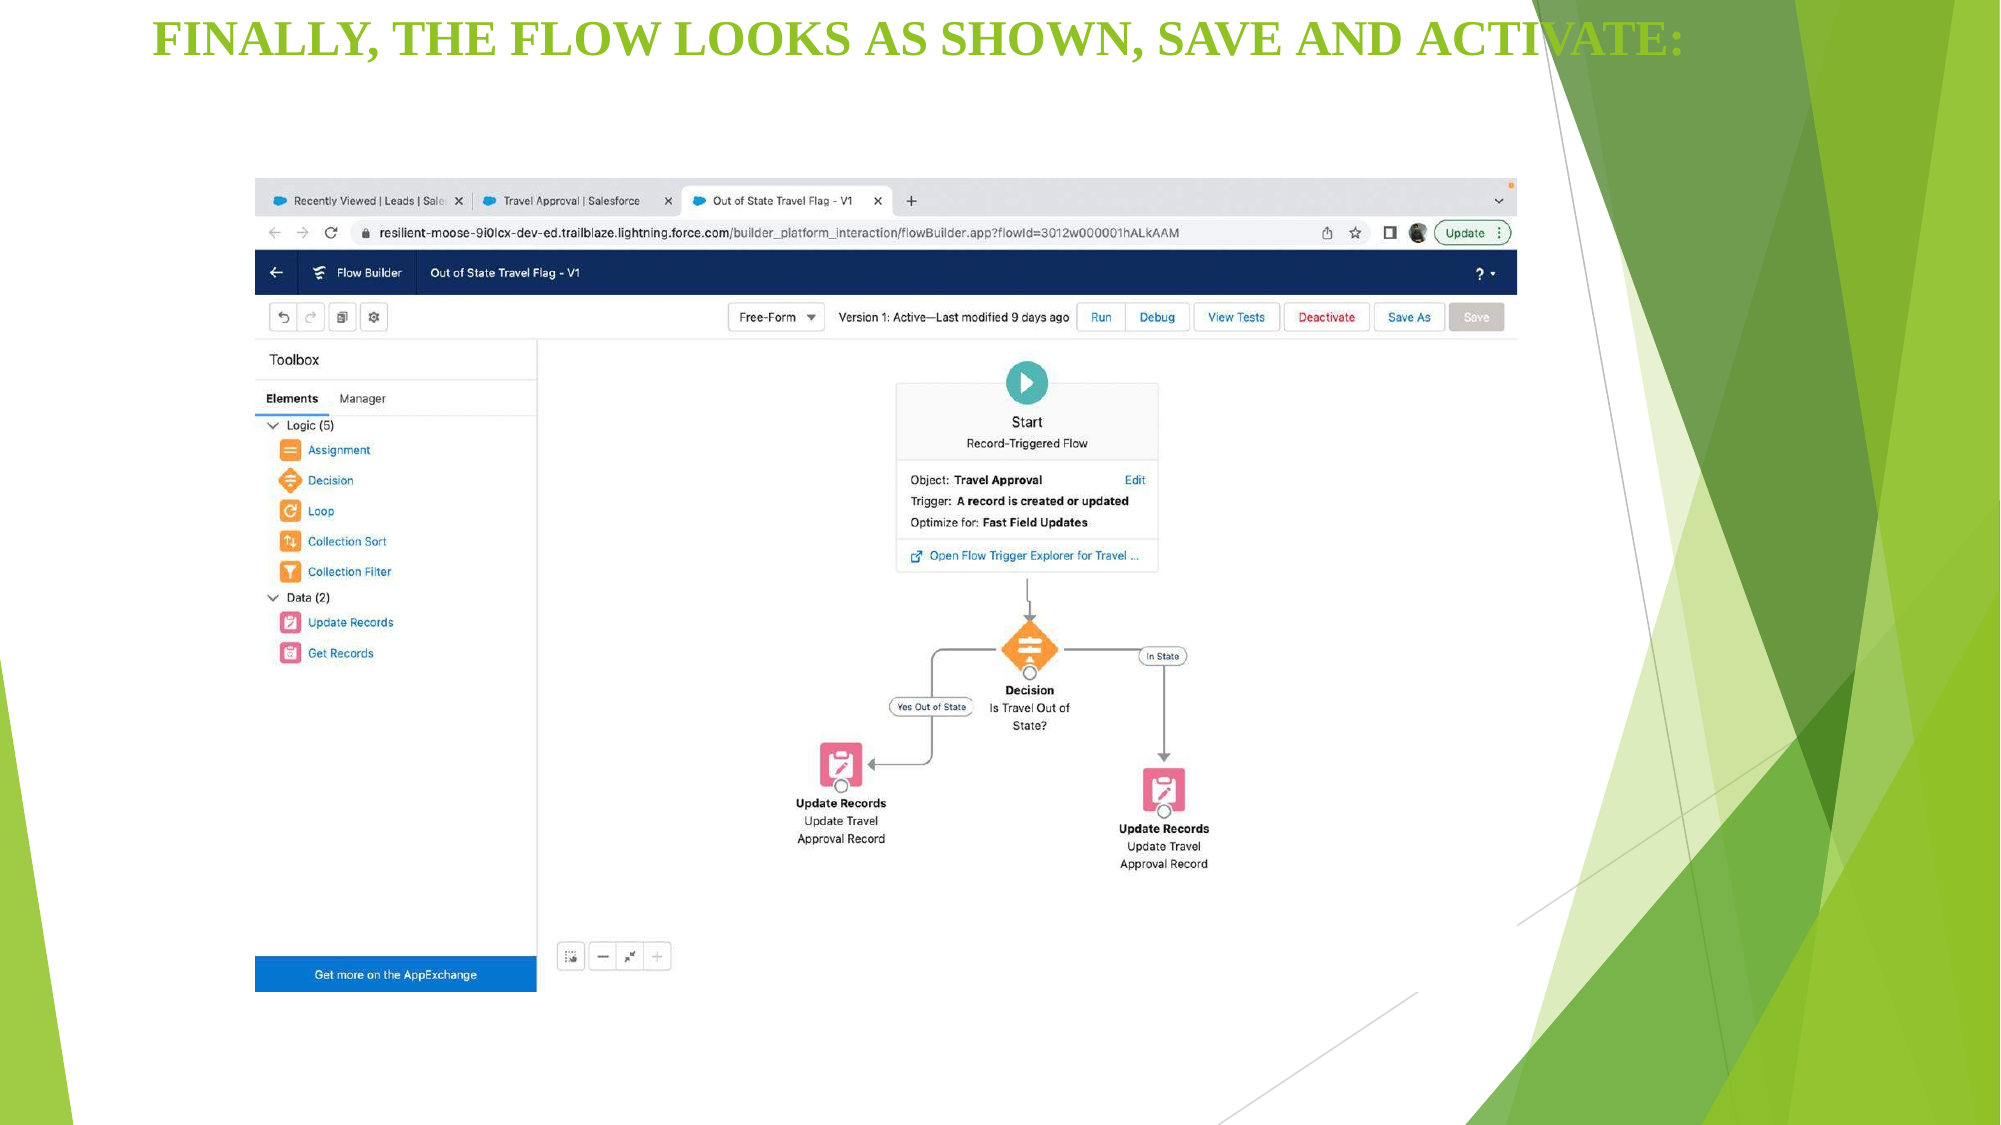

# FINALLY, THE FLOW LOOKS AS SHOWN, SAVE AND ACTIVATE: